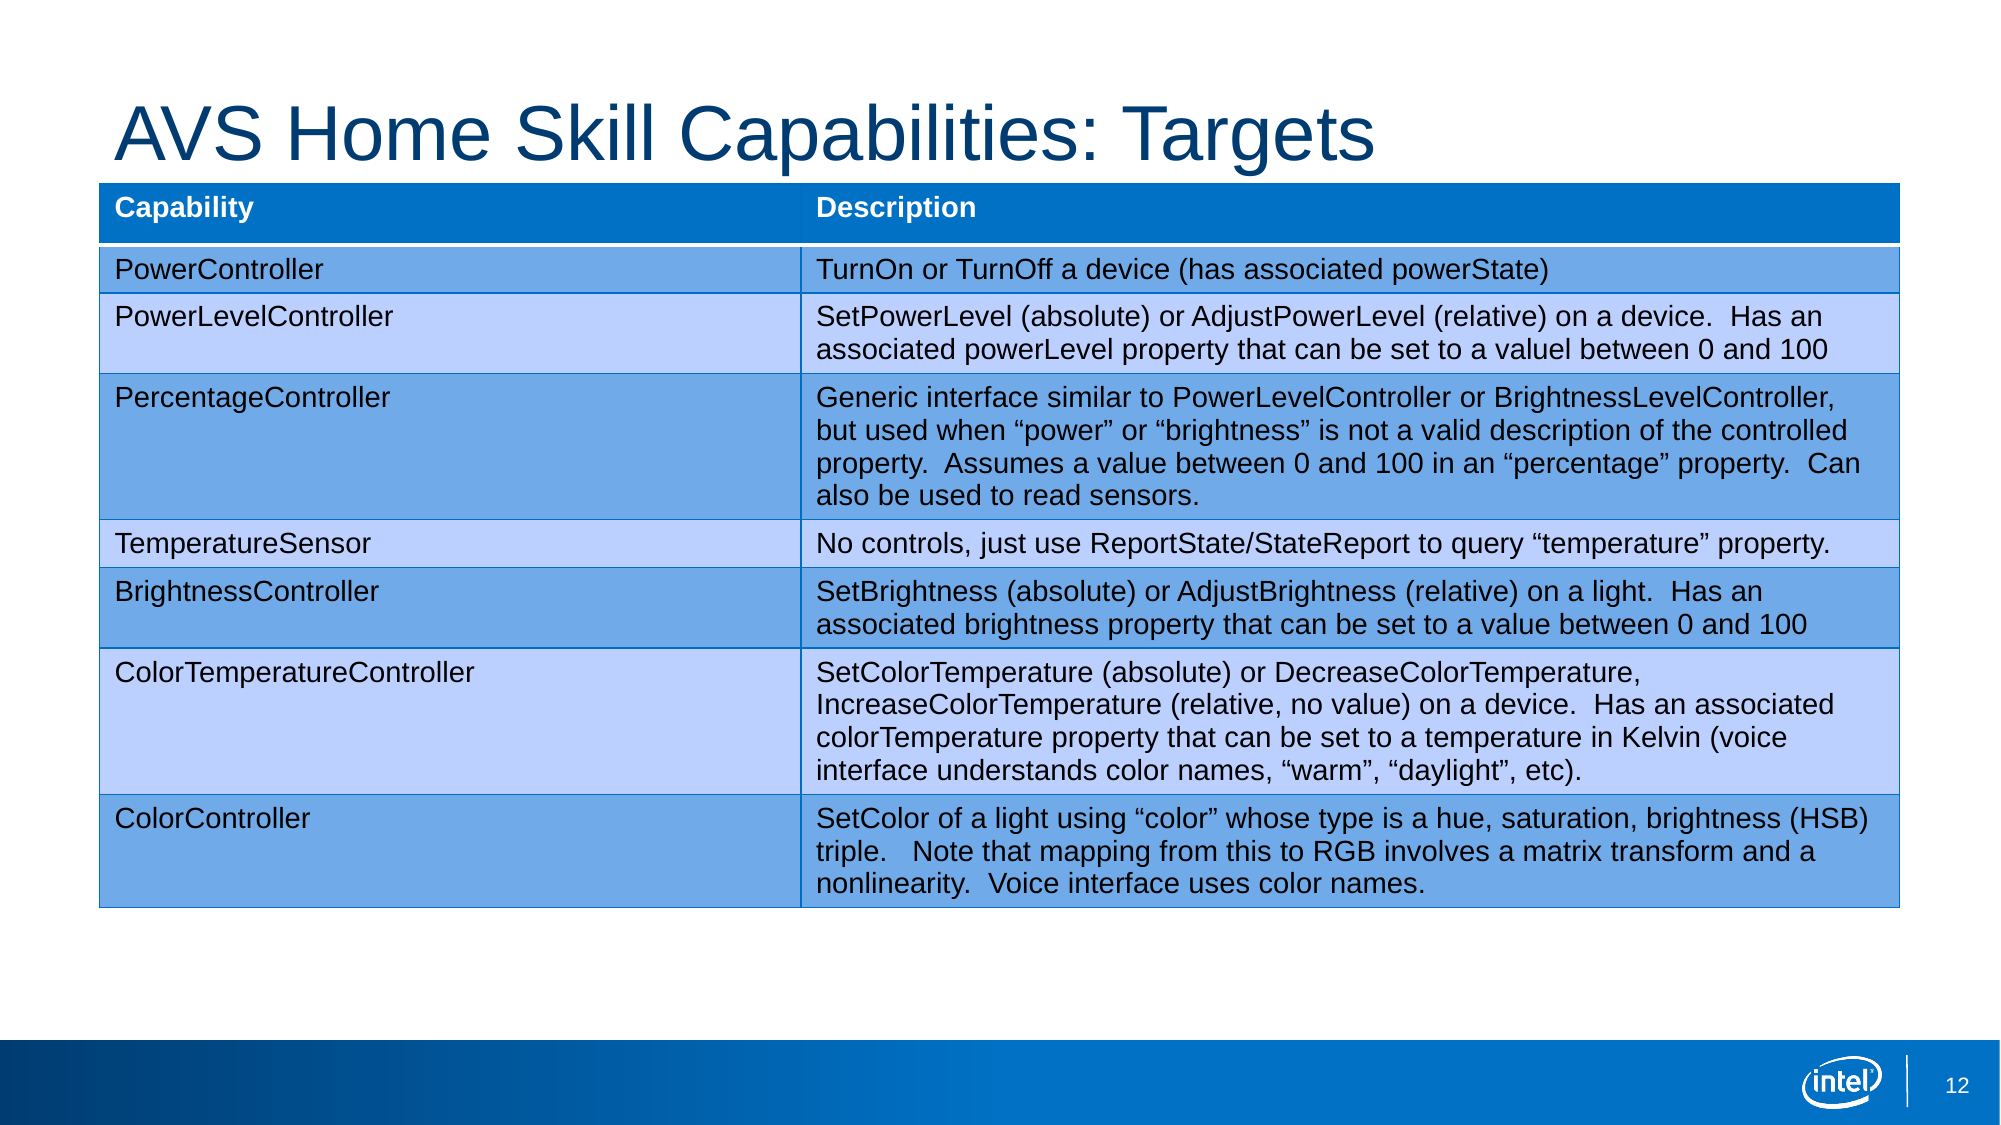

# AVS Home Skill Capabilities: Targets
| Capability | Description |
| --- | --- |
| PowerController | TurnOn or TurnOff a device (has associated powerState) |
| PowerLevelController | SetPowerLevel (absolute) or AdjustPowerLevel (relative) on a device. Has an associated powerLevel property that can be set to a valuel between 0 and 100 |
| PercentageController | Generic interface similar to PowerLevelController or BrightnessLevelController, but used when “power” or “brightness” is not a valid description of the controlled property. Assumes a value between 0 and 100 in an “percentage” property. Can also be used to read sensors. |
| TemperatureSensor | No controls, just use ReportState/StateReport to query “temperature” property. |
| BrightnessController | SetBrightness (absolute) or AdjustBrightness (relative) on a light. Has an associated brightness property that can be set to a value between 0 and 100 |
| ColorTemperatureController | SetColorTemperature (absolute) or DecreaseColorTemperature, IncreaseColorTemperature (relative, no value) on a device. Has an associated colorTemperature property that can be set to a temperature in Kelvin (voice interface understands color names, “warm”, “daylight”, etc). |
| ColorController | SetColor of a light using “color” whose type is a hue, saturation, brightness (HSB) triple. Note that mapping from this to RGB involves a matrix transform and a nonlinearity. Voice interface uses color names. |
12